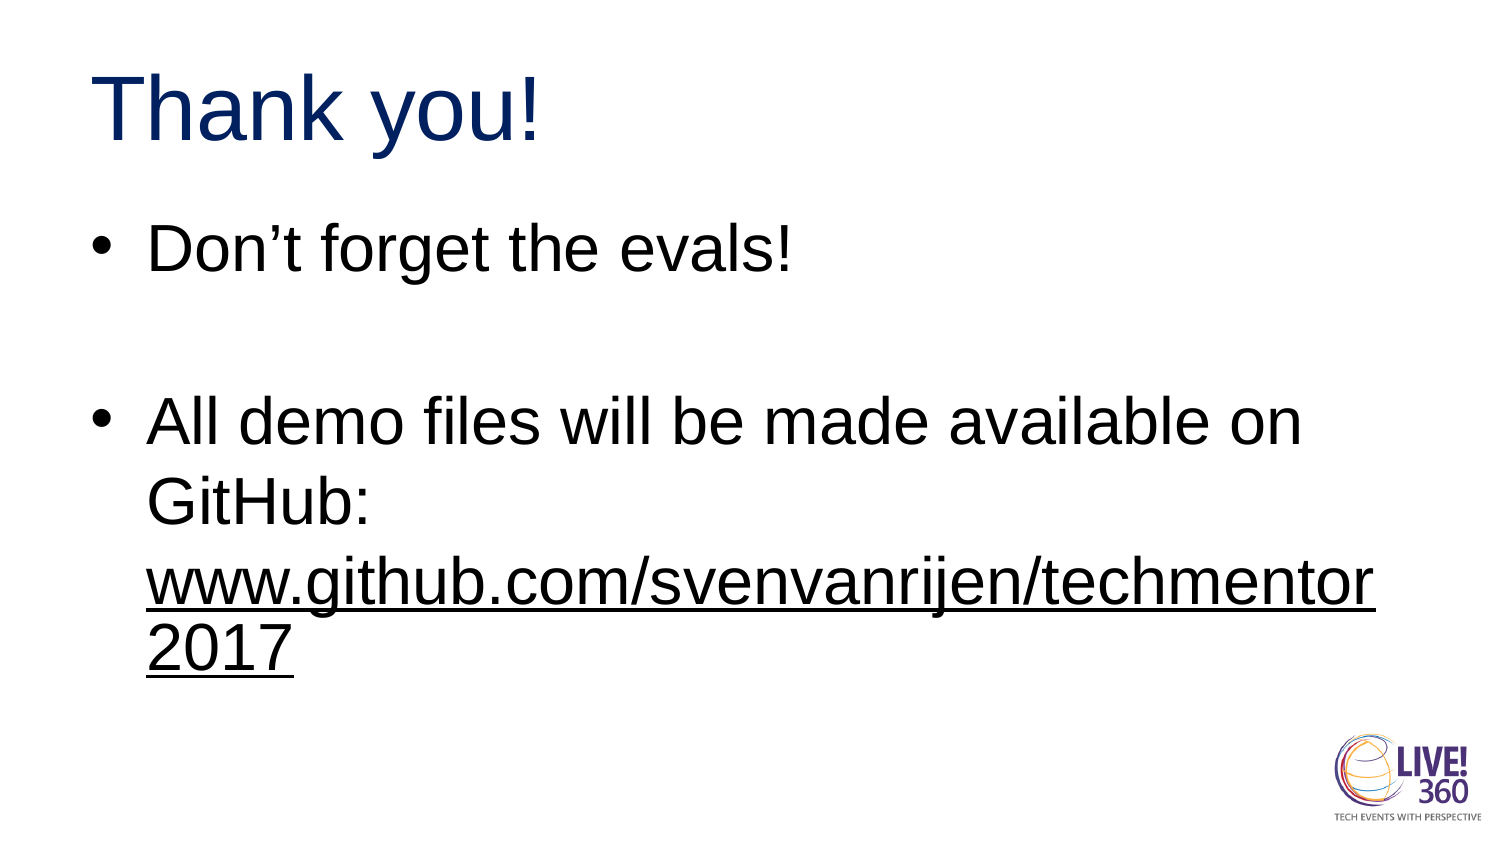

# Thank you!
Don’t forget the evals!
All demo files will be made available on GitHub:
www.github.com/svenvanrijen/techmentor2017